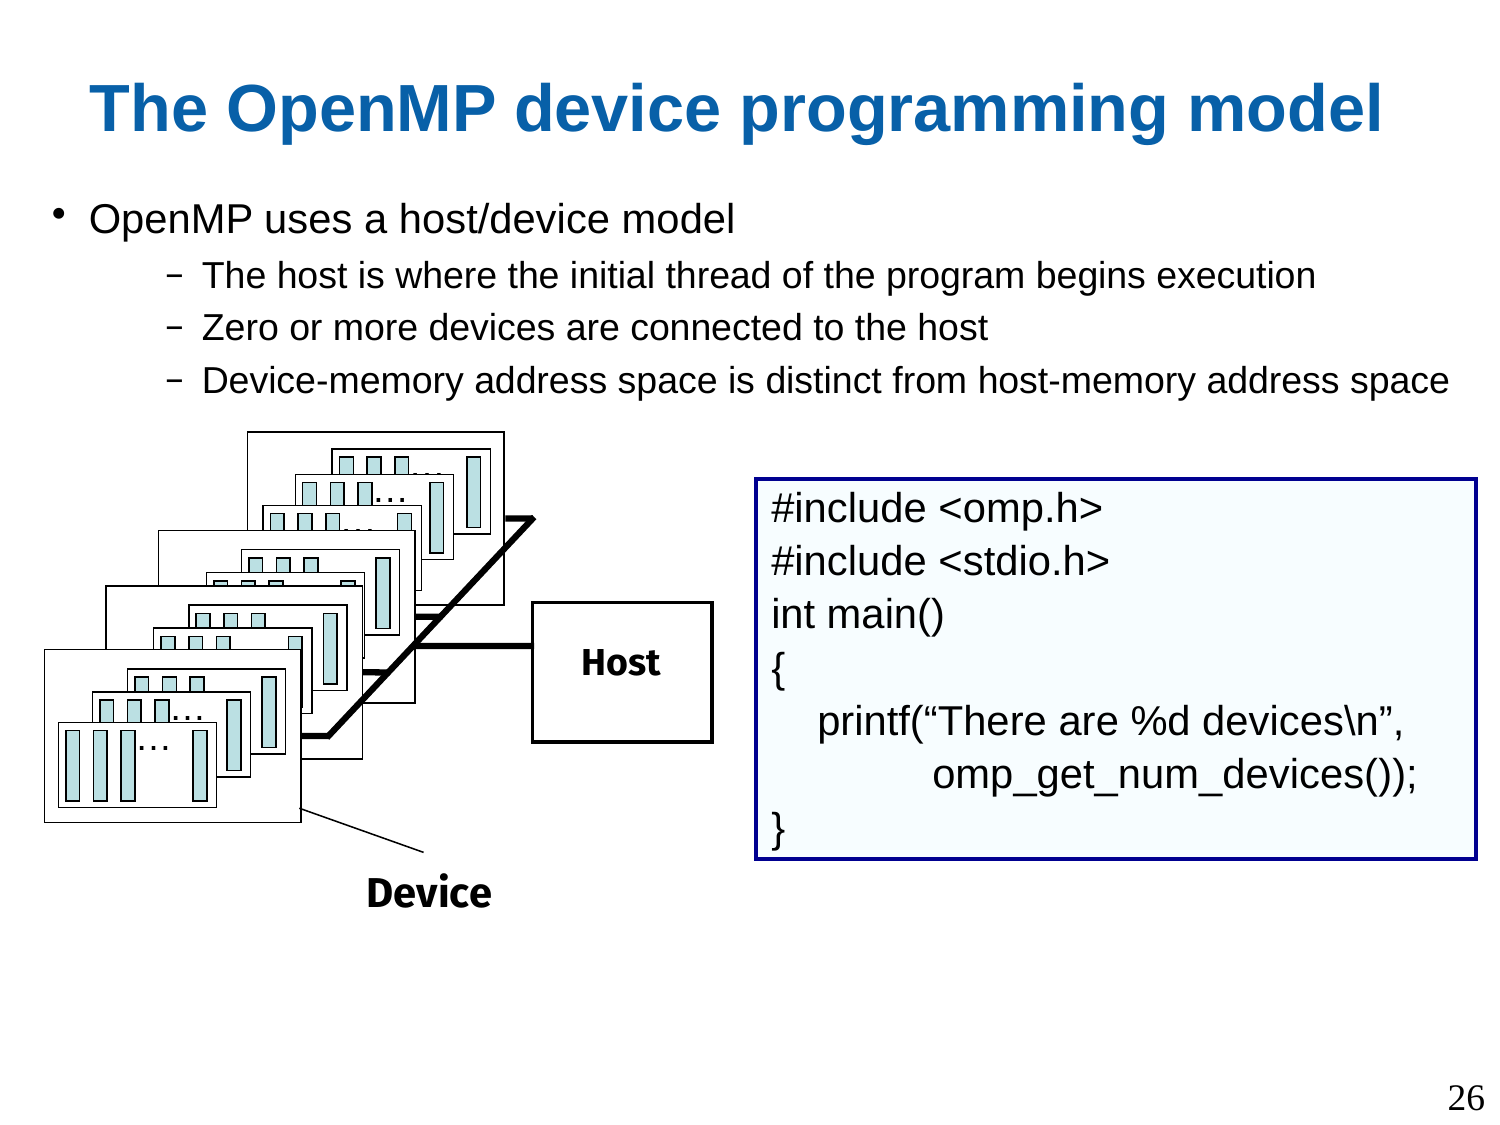

# The OpenMP device programming model
OpenMP uses a host/device model
The host is where the initial thread of the program begins execution
Zero or more devices are connected to the host
Device-memory address space is distinct from host-memory address space

…

…

…

…

…

…

…

…

…

…

…

Host

…

…

…

…

Device
#include <omp.h>
#include <stdio.h>
int main()
{
    printf(“There are %d devices\n”,
              omp_get_num_devices());
}
26